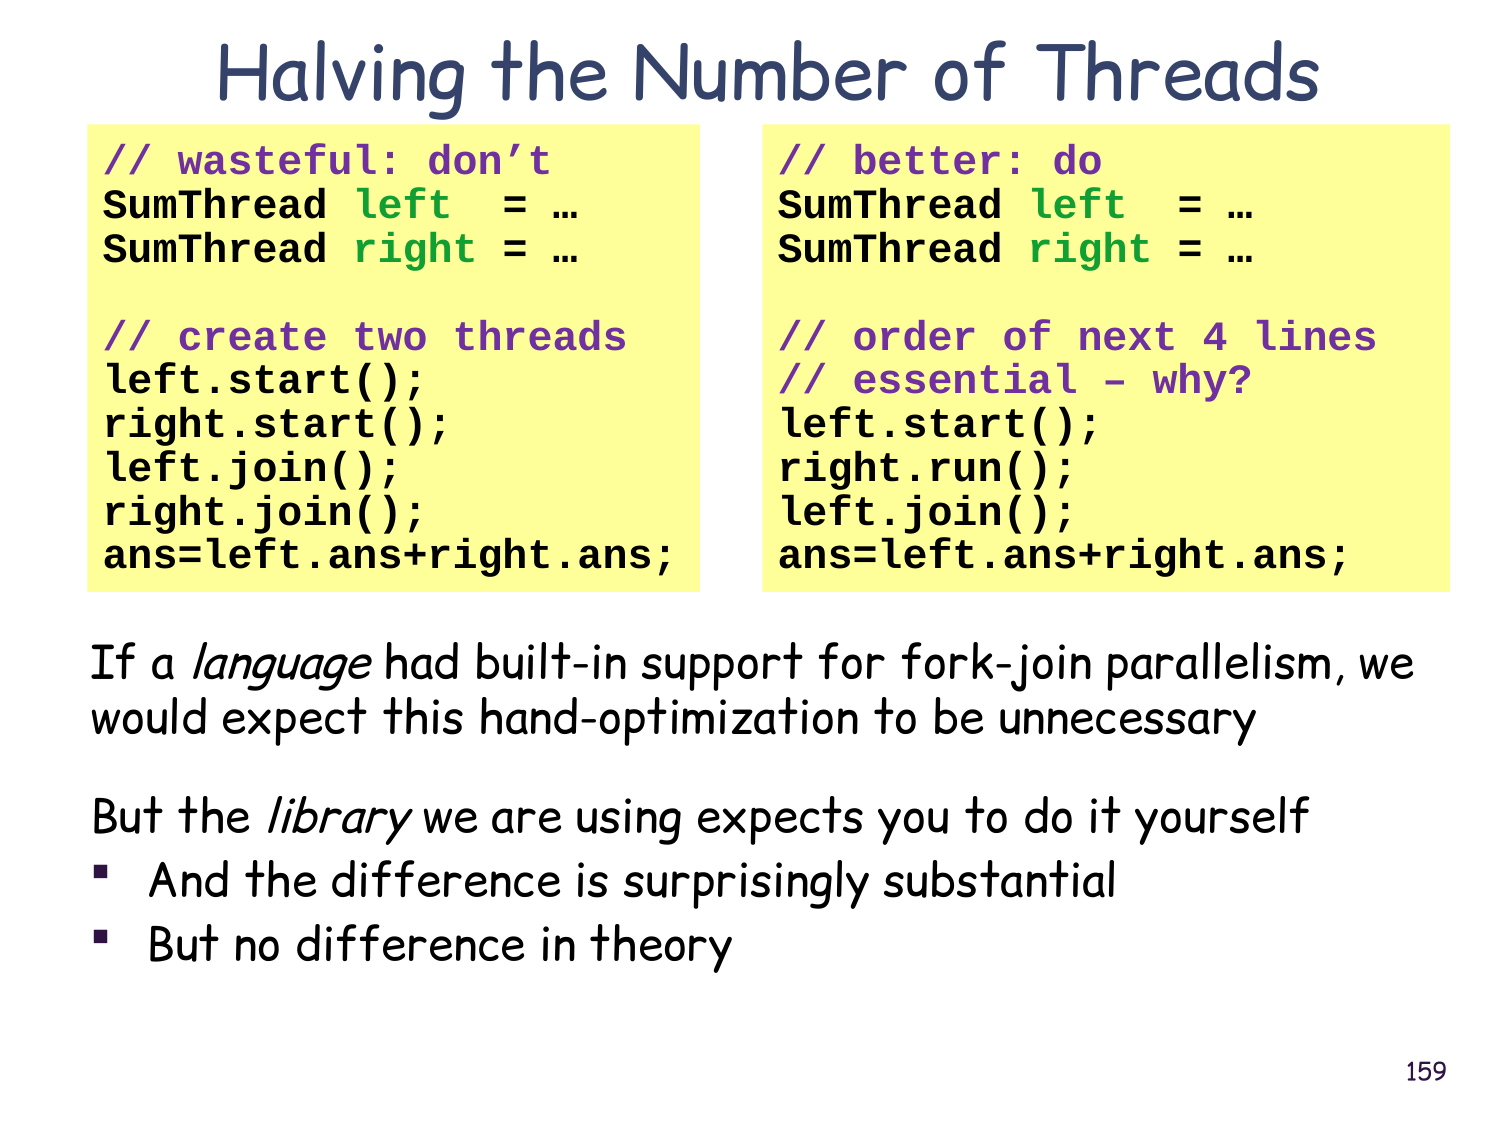

# Halving the Number of Threads
// wasteful: don’t
SumThread left  = …
SumThread right = …

// create two threads
left.start();
right.start();
left.join();
right.join();
ans=left.ans+right.ans;
// better: do
SumThread left  = …
SumThread right = …

// order of next 4 lines
// essential – why?
left.start();
right.run();
left.join();
ans=left.ans+right.ans;
If a language had built-in support for fork-join parallelism, we would expect this hand-optimization to be unnecessary

But the library we are using expects you to do it yourself
And the difference is surprisingly substantial
But no difference in theory

159